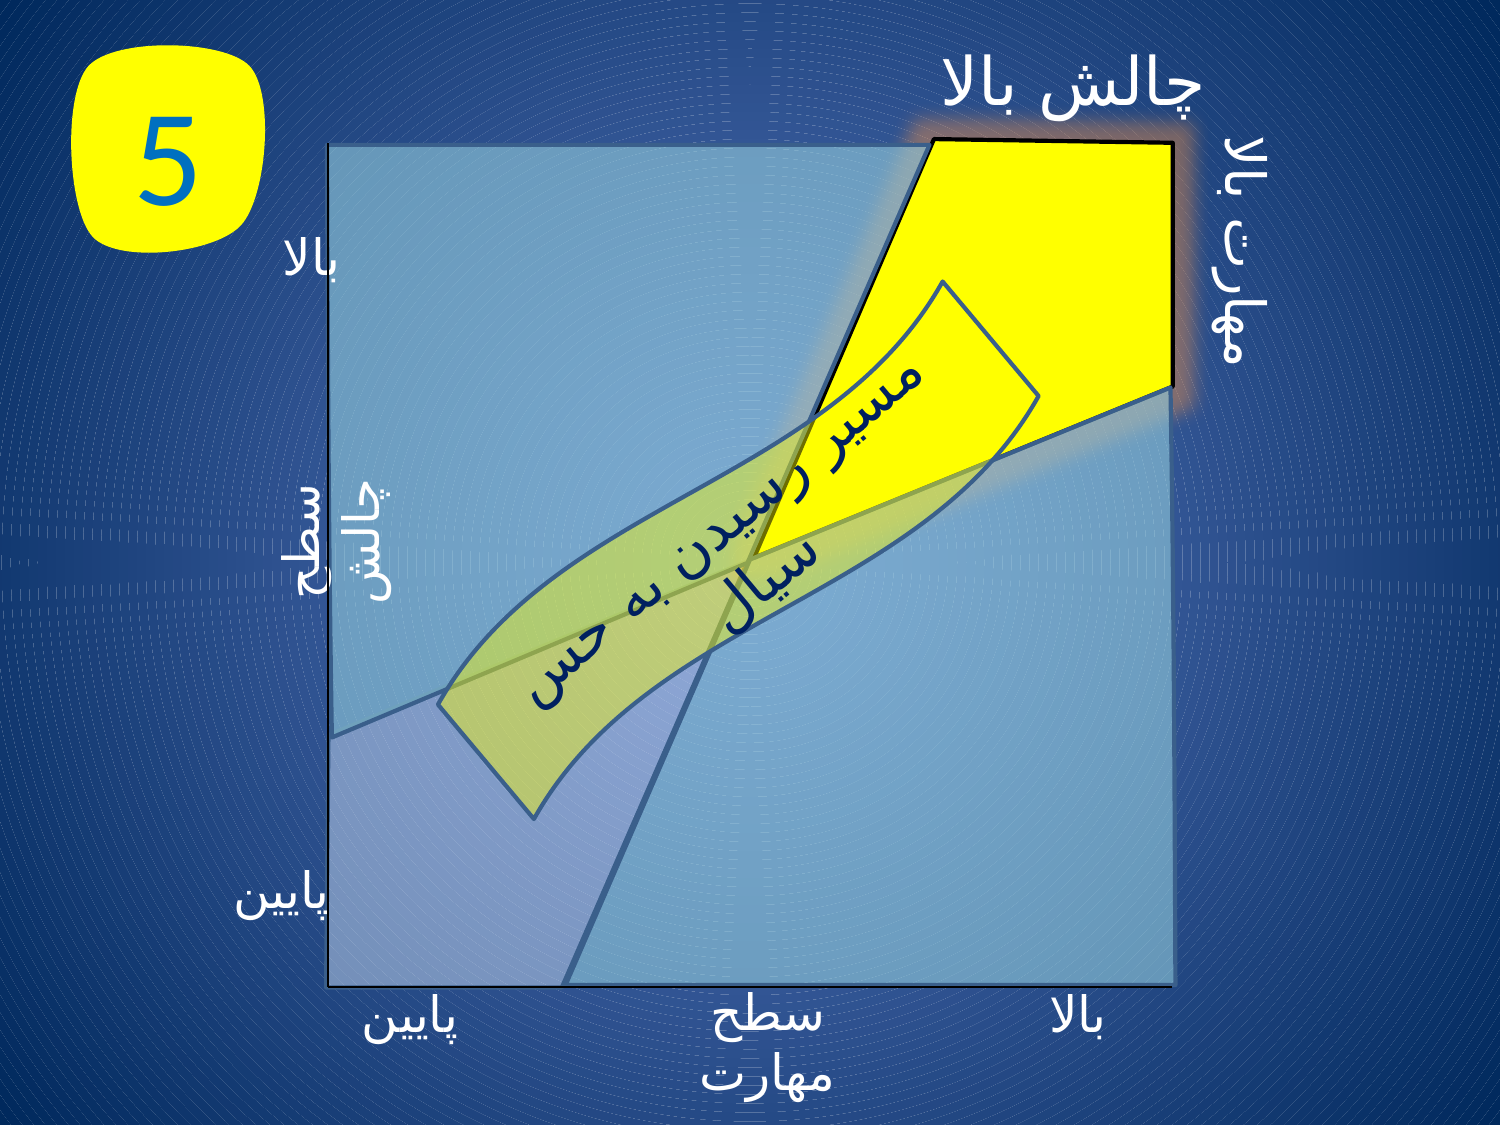

چالش بالا
5

بالا
سطح چالش
پایین
سطح مهارت
پایین
بالا

# مهارت بالا

مسير رسيدن به حس سيال